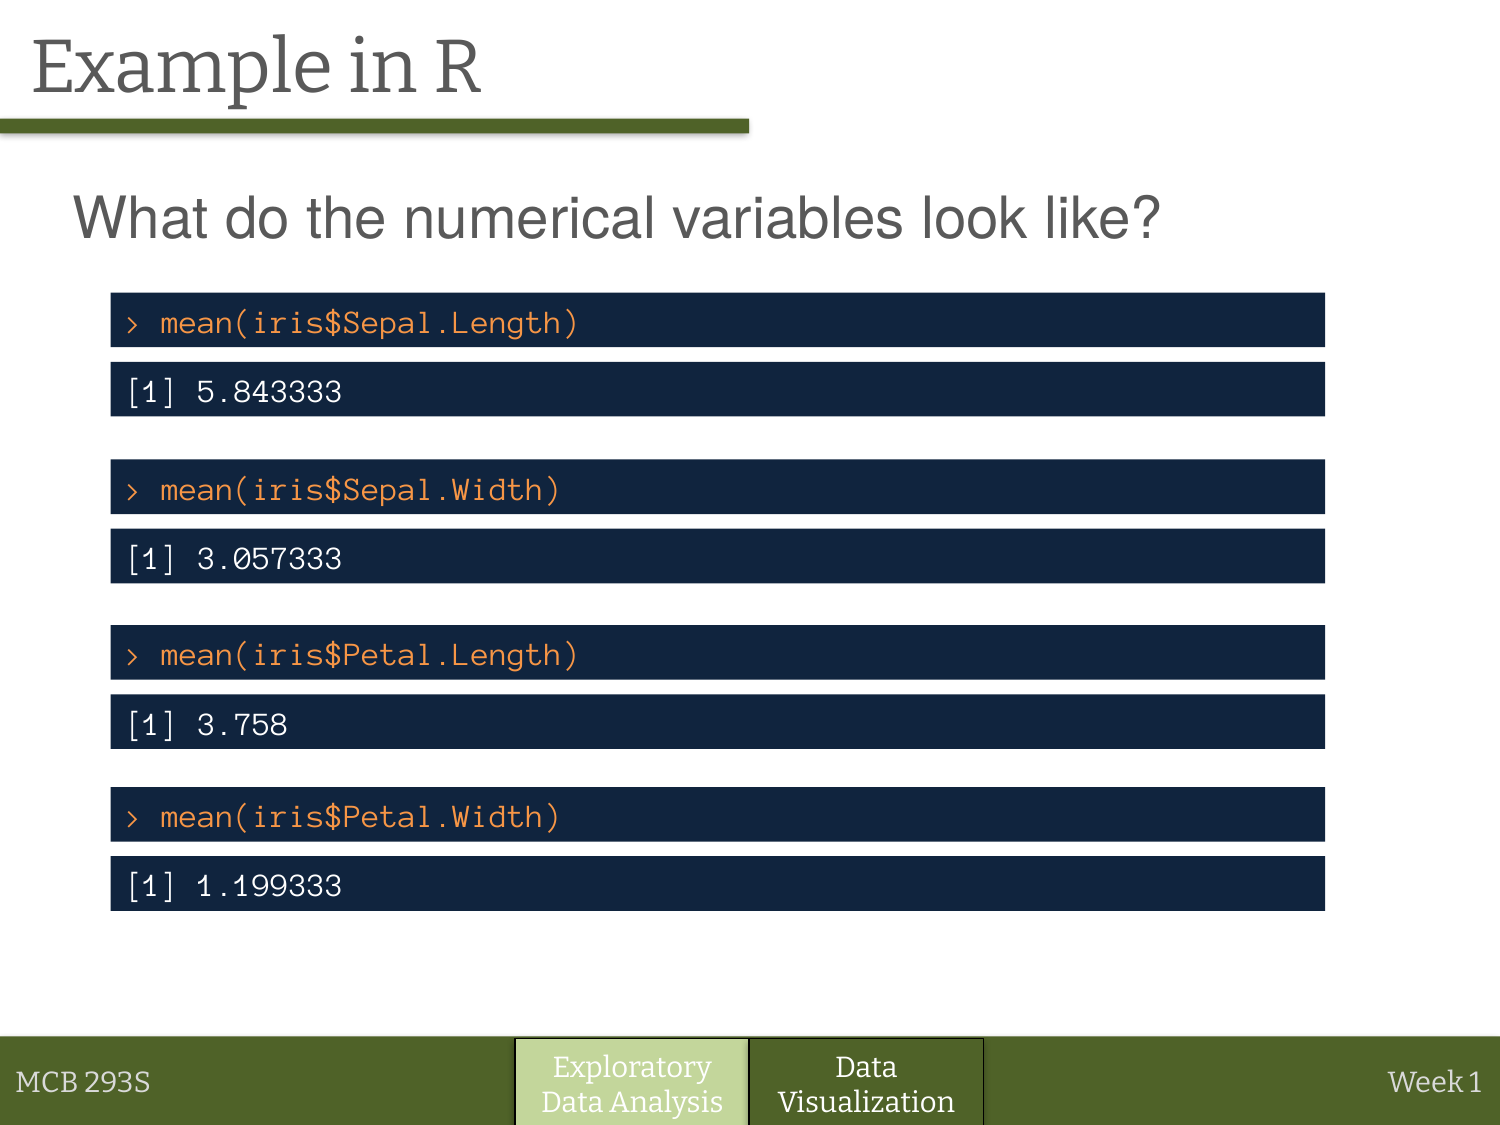

# Example in R

What do the numerical variables look like?
> mean(iris$Sepal.Length)
[1] 5.843333
> mean(iris$Sepal.Width)
[1] 3.057333
> mean(iris$Petal.Length)
[1] 3.758
> mean(iris$Petal.Width)
[1] 1.199333

Exploratory
Data Analysis
Data Visualization
MCB 293S
Week 1